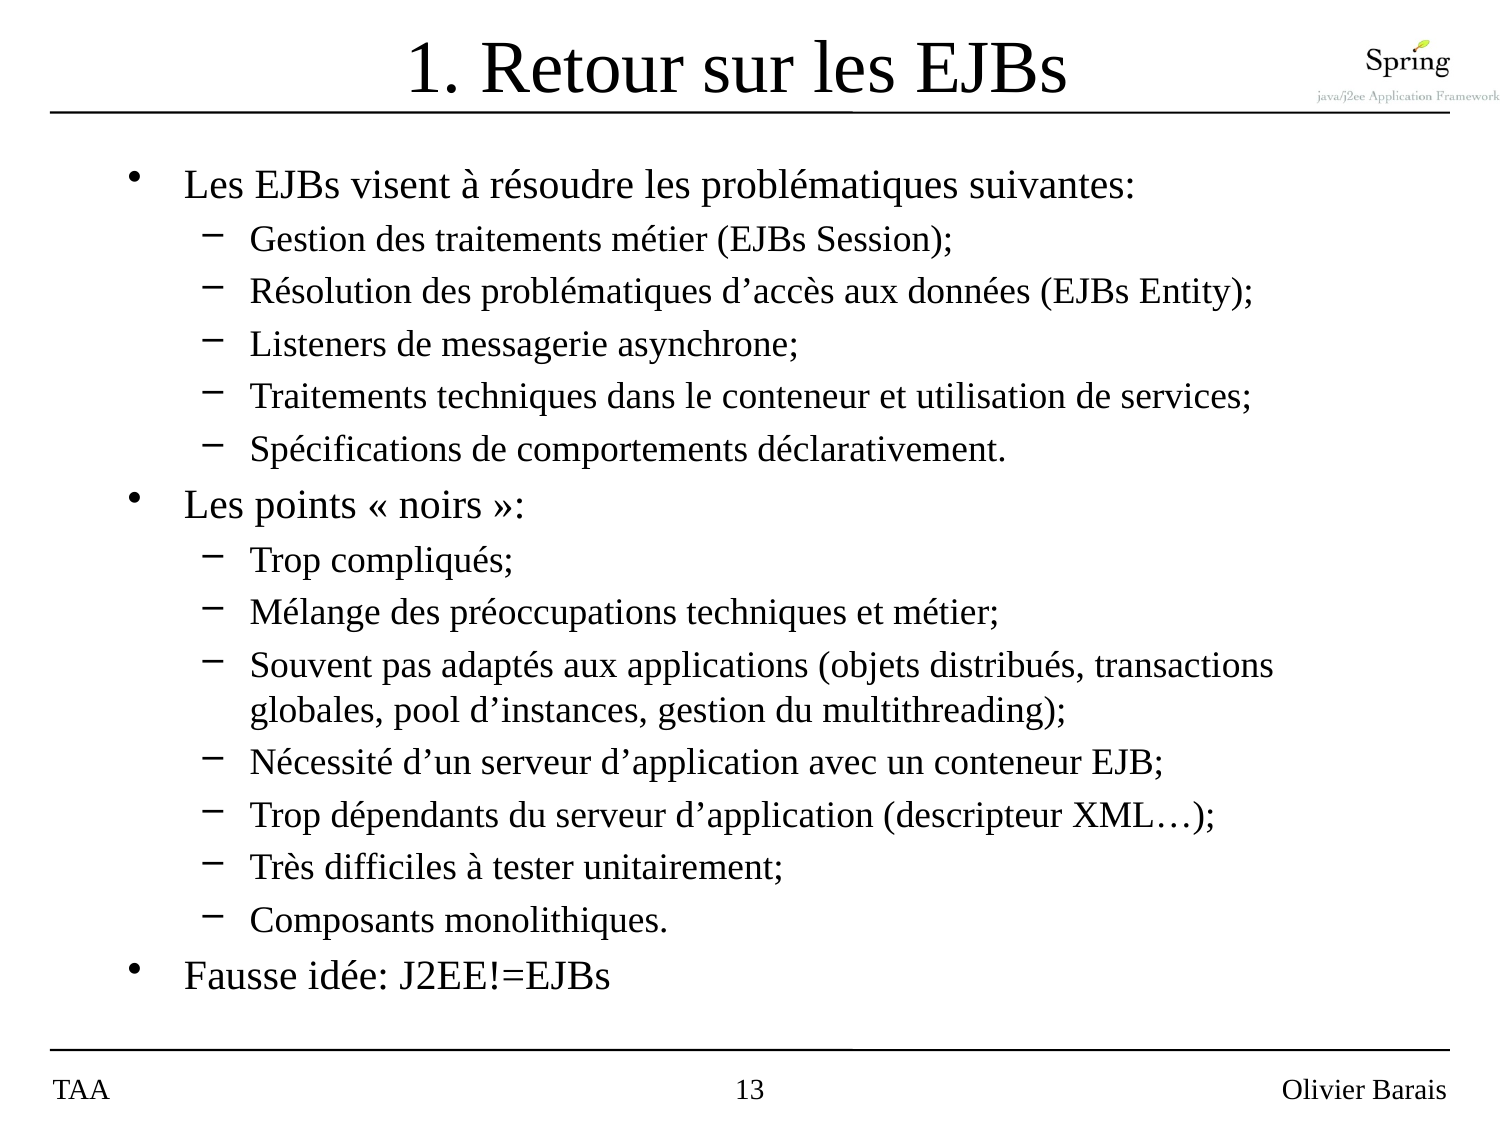

# 1. Retour sur les EJBs
Les EJBs visent à résoudre les problématiques suivantes:
Gestion des traitements métier (EJBs Session);
Résolution des problématiques d’accès aux données (EJBs Entity);
Listeners de messagerie asynchrone;
Traitements techniques dans le conteneur et utilisation de services;
Spécifications de comportements déclarativement.
Les points « noirs »:
Trop compliqués;
Mélange des préoccupations techniques et métier;
Souvent pas adaptés aux applications (objets distribués, transactions globales, pool d’instances, gestion du multithreading);
Nécessité d’un serveur d’application avec un conteneur EJB;
Trop dépendants du serveur d’application (descripteur XML…);
Très difficiles à tester unitairement;
Composants monolithiques.
Fausse idée: J2EE!=EJBs
TAA
13
Olivier Barais